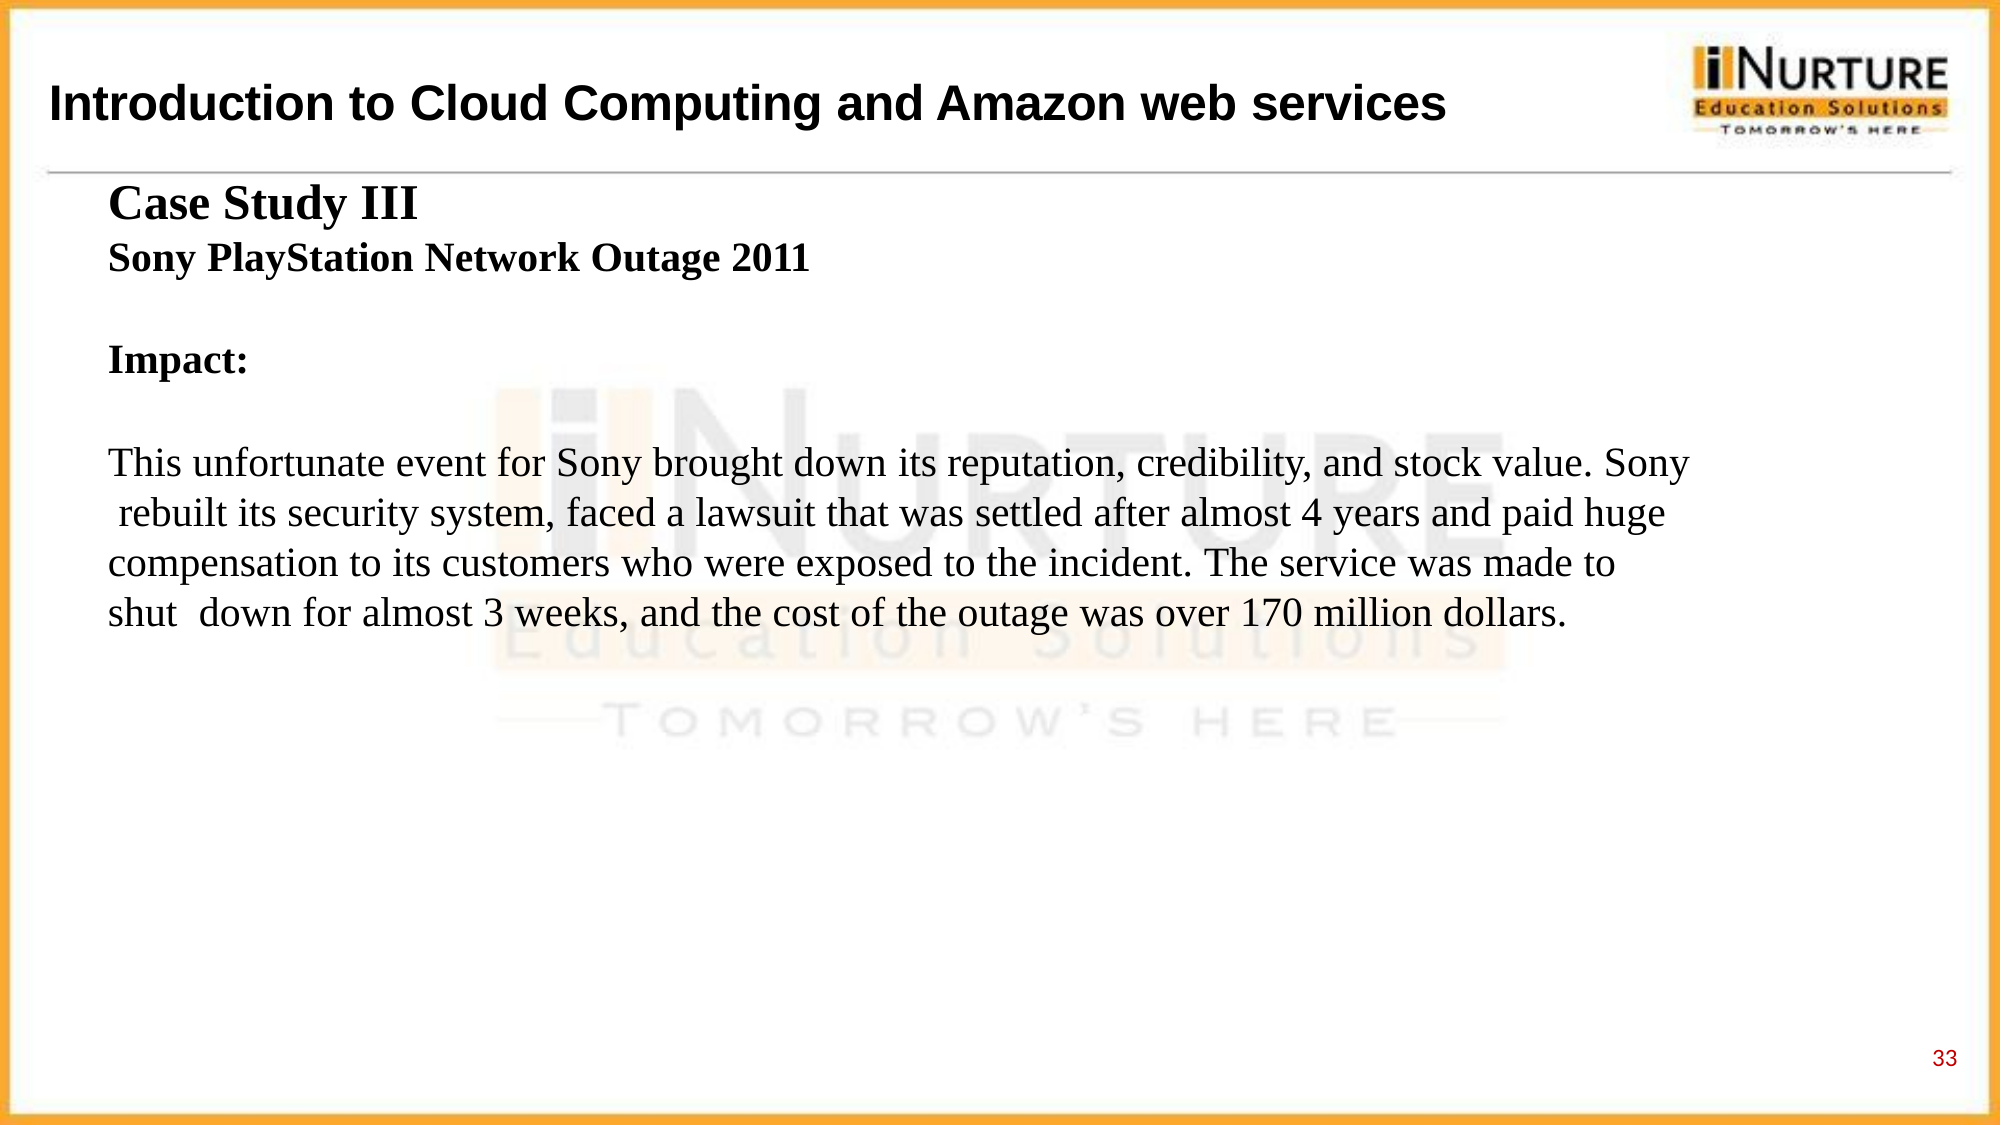

# Introduction to Cloud Computing and Amazon web services
Case Study III
Sony PlayStation Network Outage 2011

Impact:

This unfortunate event for Sony brought down its reputation, credibility, and stock value. Sony  rebuilt its security system, faced a lawsuit that was settled after almost 4 years and paid huge  compensation to its customers who were exposed to the incident. The service was made to shut  down for almost 3 weeks, and the cost of the outage was over 170 million dollars.
33